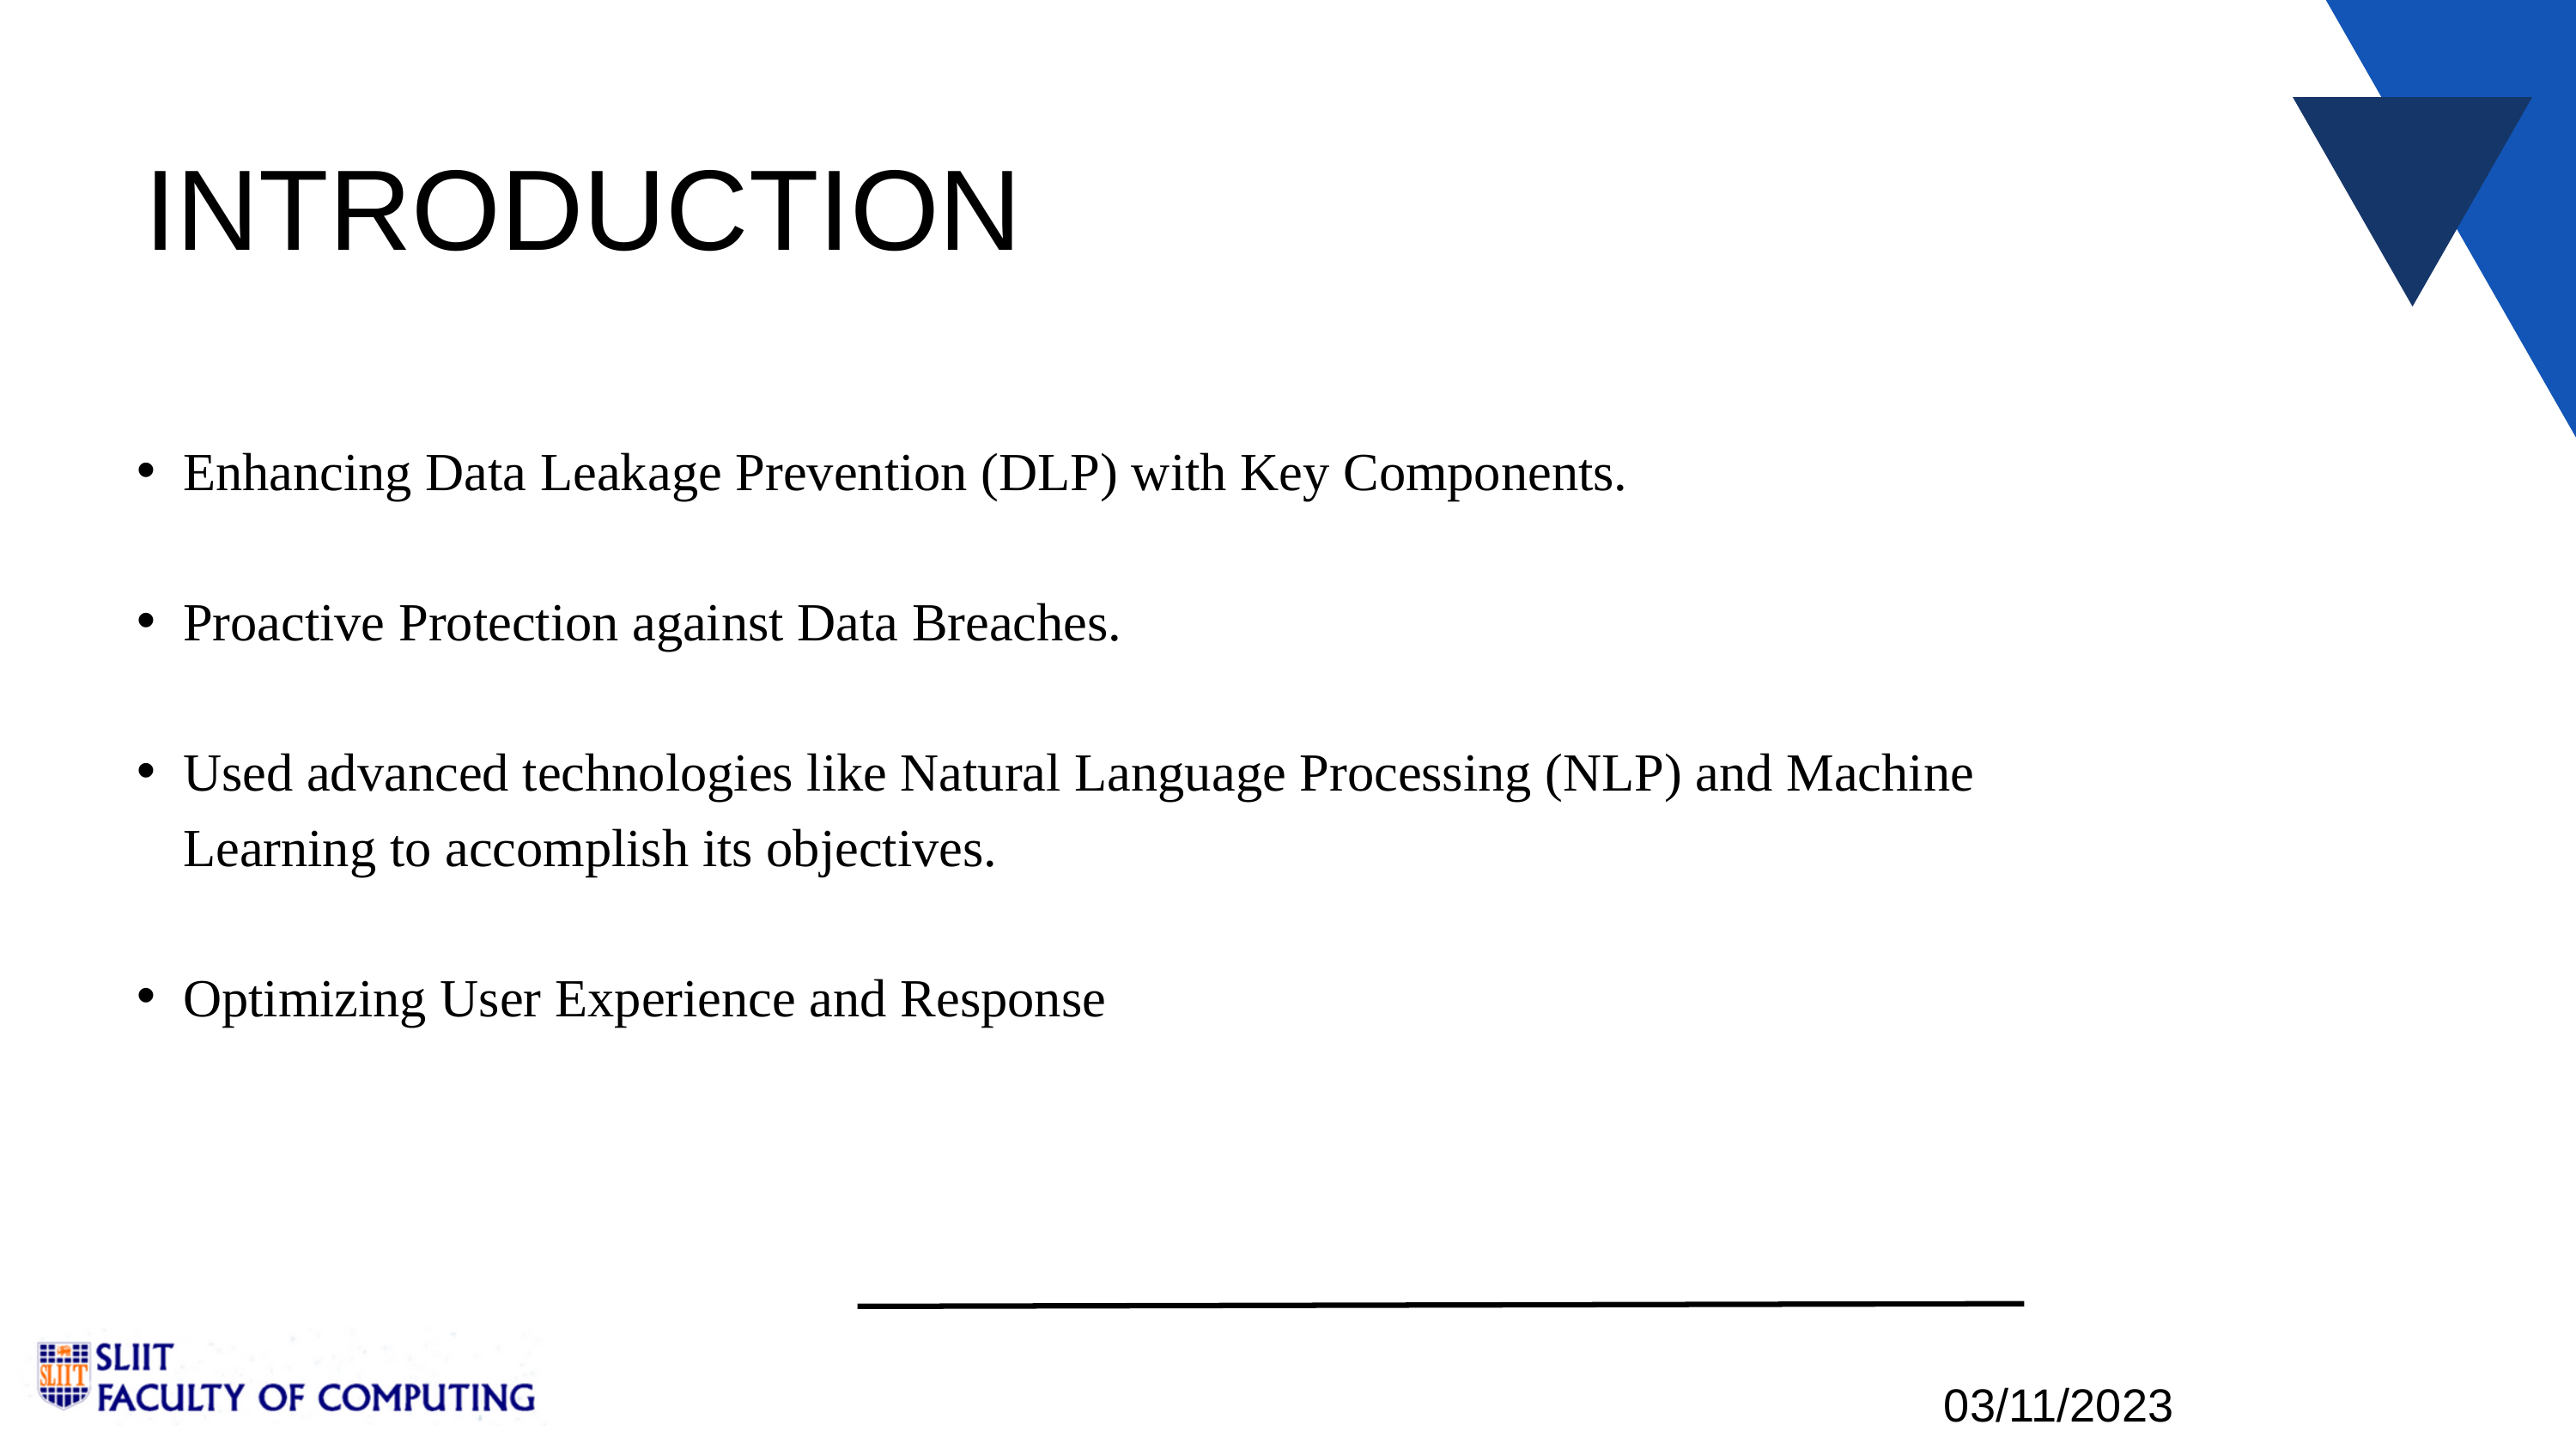

INTRODUCTION
Enhancing Data Leakage Prevention (DLP) with Key Components.

Proactive Protection against Data Breaches.

Used advanced technologies like Natural Language Processing (NLP) and Machine Learning to accomplish its objectives.

Optimizing User Experience and Response

03/11/2023